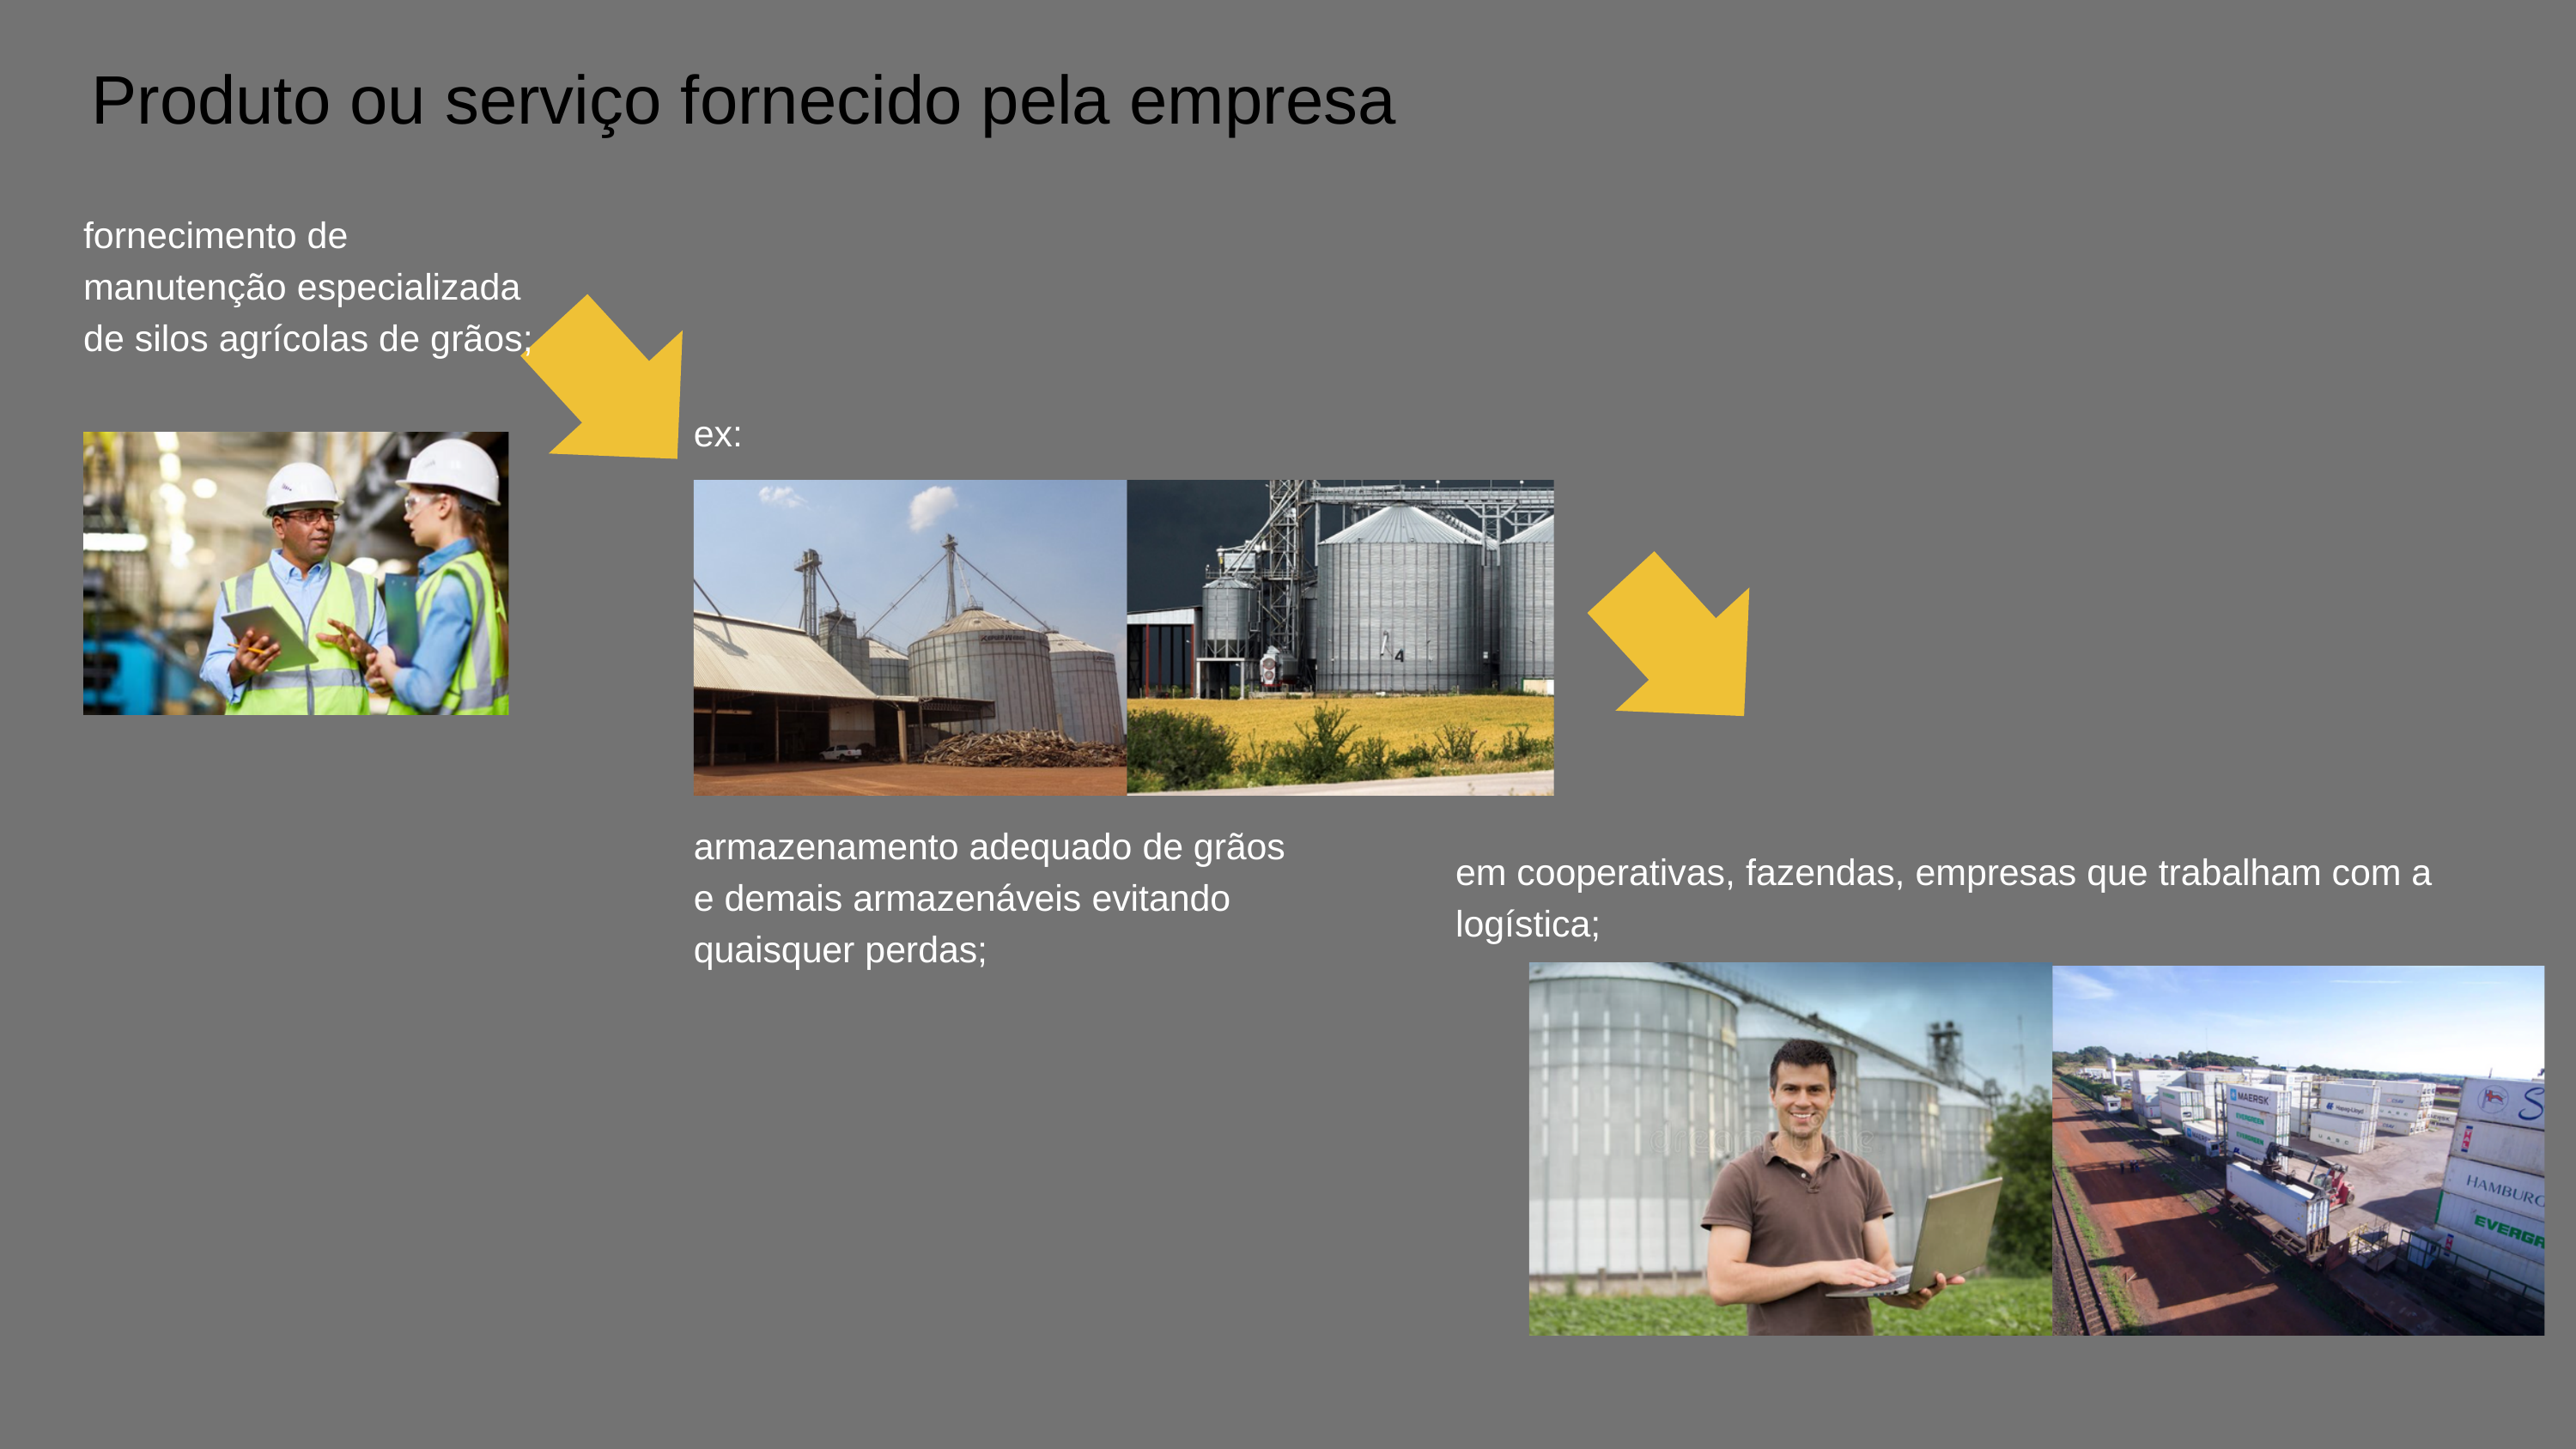

Produto ou serviço fornecido pela empresa
fornecimento de manutenção especializada de silos agrícolas de grãos;

ex:

armazenamento adequado de grãos e demais armazenáveis evitando quaisquer perdas;
em cooperativas, fazendas, empresas que trabalham com a logística;